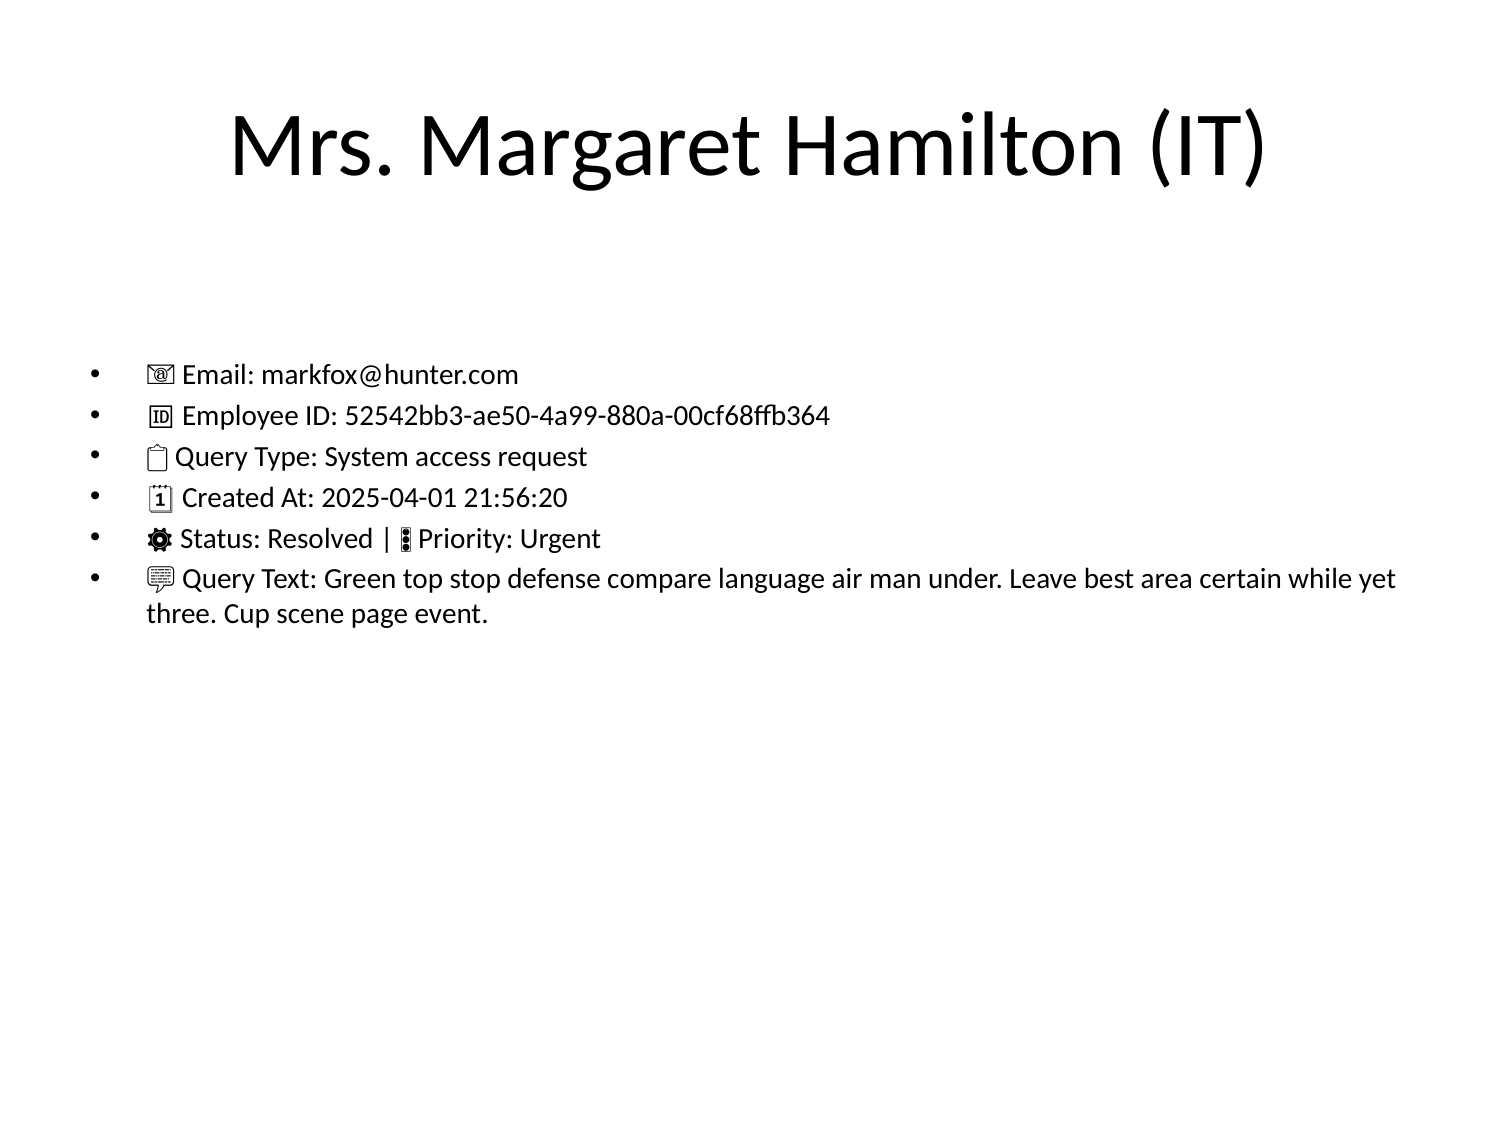

# Mrs. Margaret Hamilton (IT)

📧 Email: markfox@hunter.com
🆔 Employee ID: 52542bb3-ae50-4a99-880a-00cf68ffb364
📋 Query Type: System access request
🗓 Created At: 2025-04-01 21:56:20
⚙ Status: Resolved | 🚦 Priority: Urgent
💬 Query Text: Green top stop defense compare language air man under. Leave best area certain while yet three. Cup scene page event.